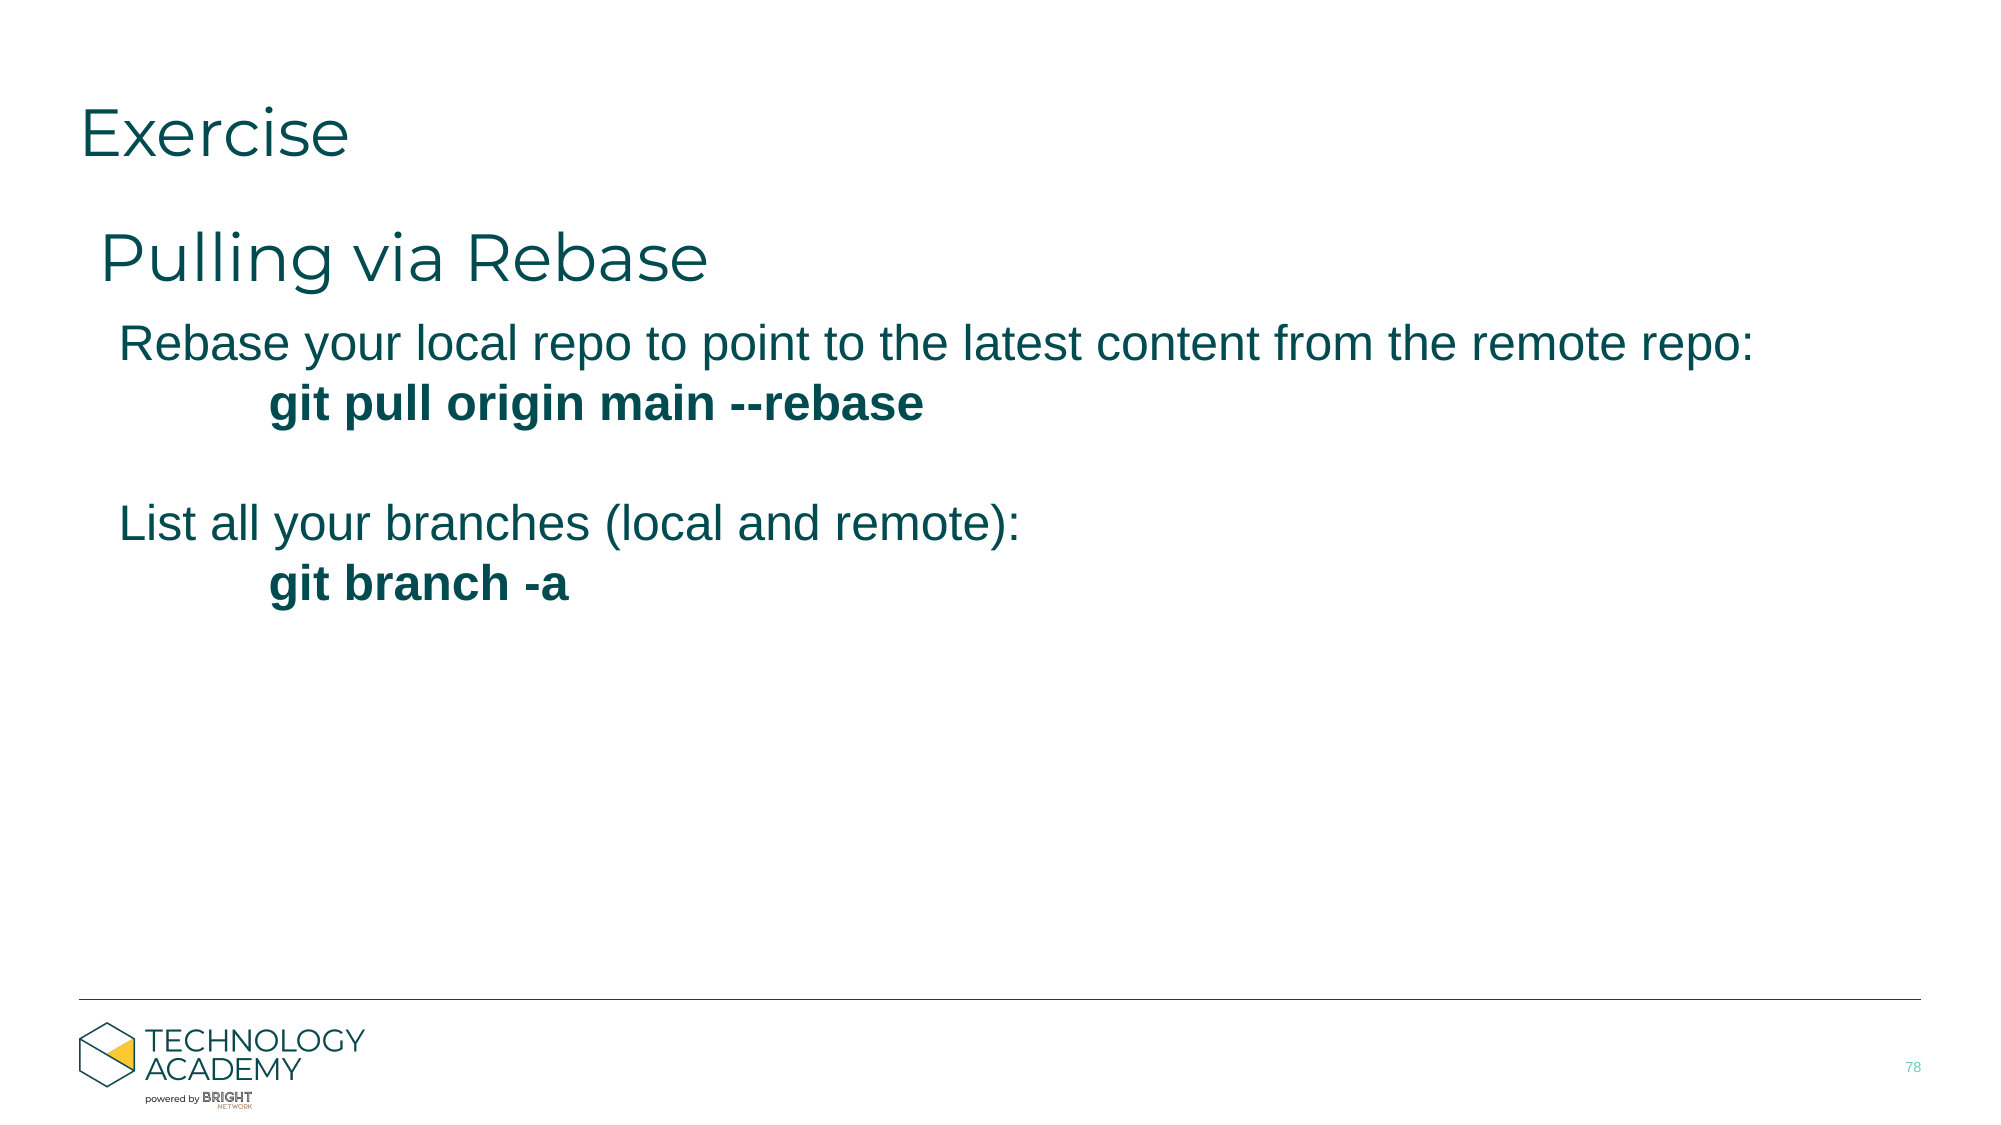

# Exercise

Pulling via Rebase
Rebase your local repo to point to the latest content from the remote repo:
	git pull origin main --rebase
List all your branches (local and remote):
	git branch -a
78